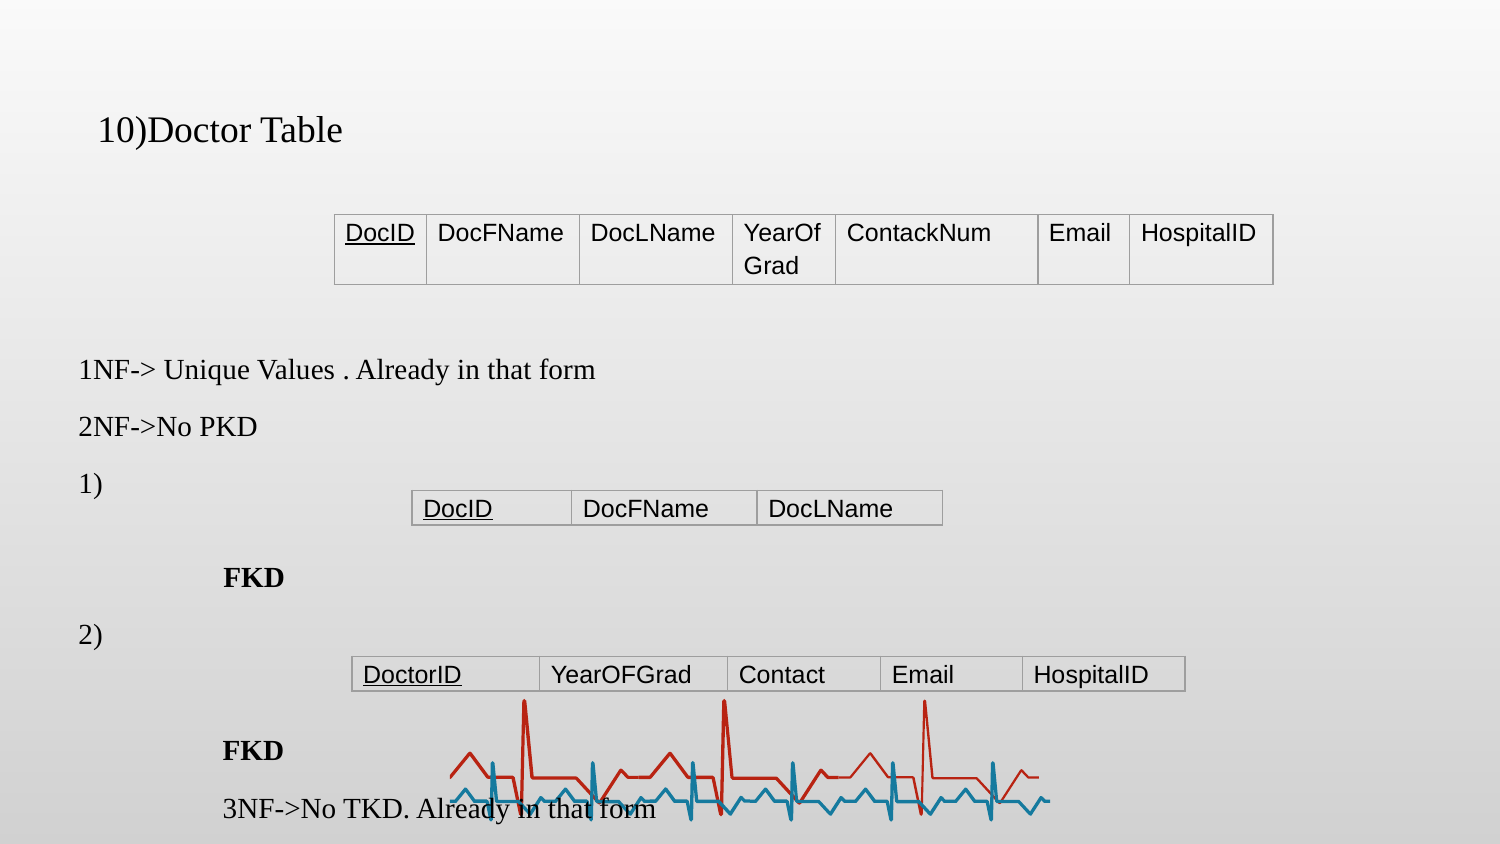

10)Doctor Table
| DocID | DocFName | DocLName | YearOfGrad | ContackNum | Email | HospitalID |
| --- | --- | --- | --- | --- | --- | --- |
1NF-> Unique Values . Already in that form
2NF->No PKD
1)
| DocID | DocFName | DocLName |
| --- | --- | --- |
                    FKD
2)
| DoctorID | YearOFGrad | Contact | Email | HospitalID |
| --- | --- | --- | --- | --- |
FKD
3NF->No TKD. Already in that form